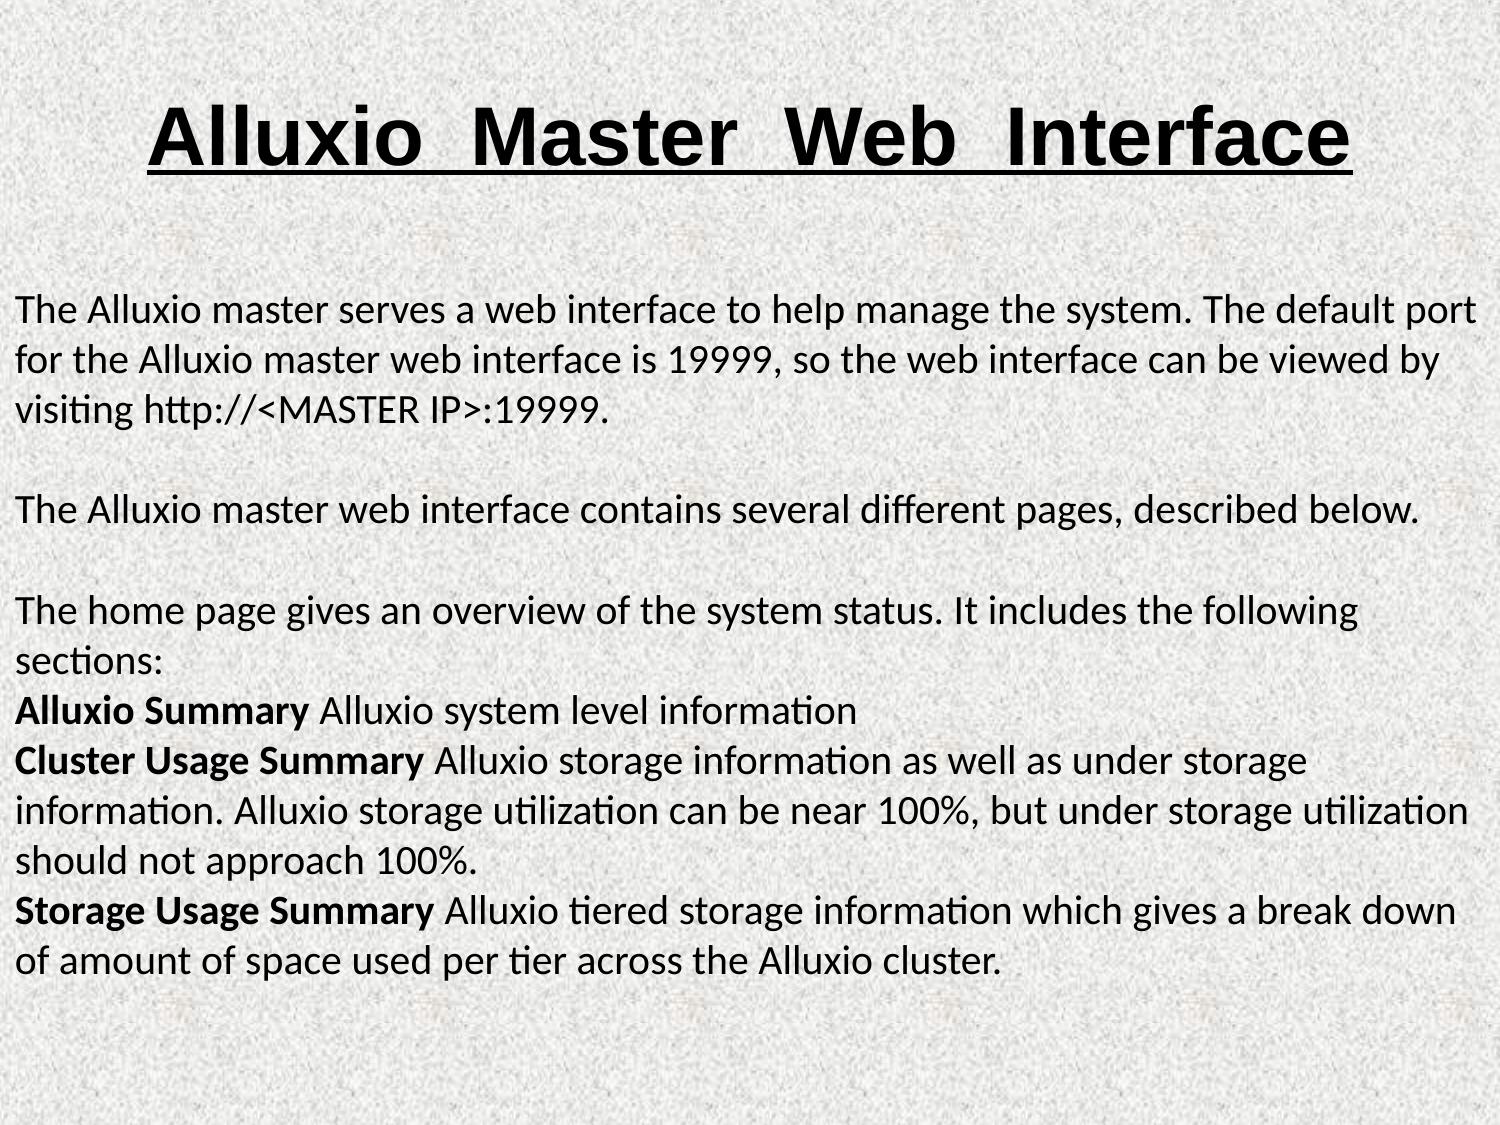

Alluxio  Master  Web  Interface

The Alluxio master serves a web interface to help manage the system. The default port for the Alluxio master web interface is 19999, so the web interface can be viewed by visiting http://<MASTER IP>:19999.

The Alluxio master web interface contains several different pages, described below.

The home page gives an overview of the system status. It includes the following sections:
Alluxio Summary Alluxio system level information
Cluster Usage Summary Alluxio storage information as well as under storage information. Alluxio storage utilization can be near 100%, but under storage utilization should not approach 100%.
Storage Usage Summary Alluxio tiered storage information which gives a break down of amount of space used per tier across the Alluxio cluster.